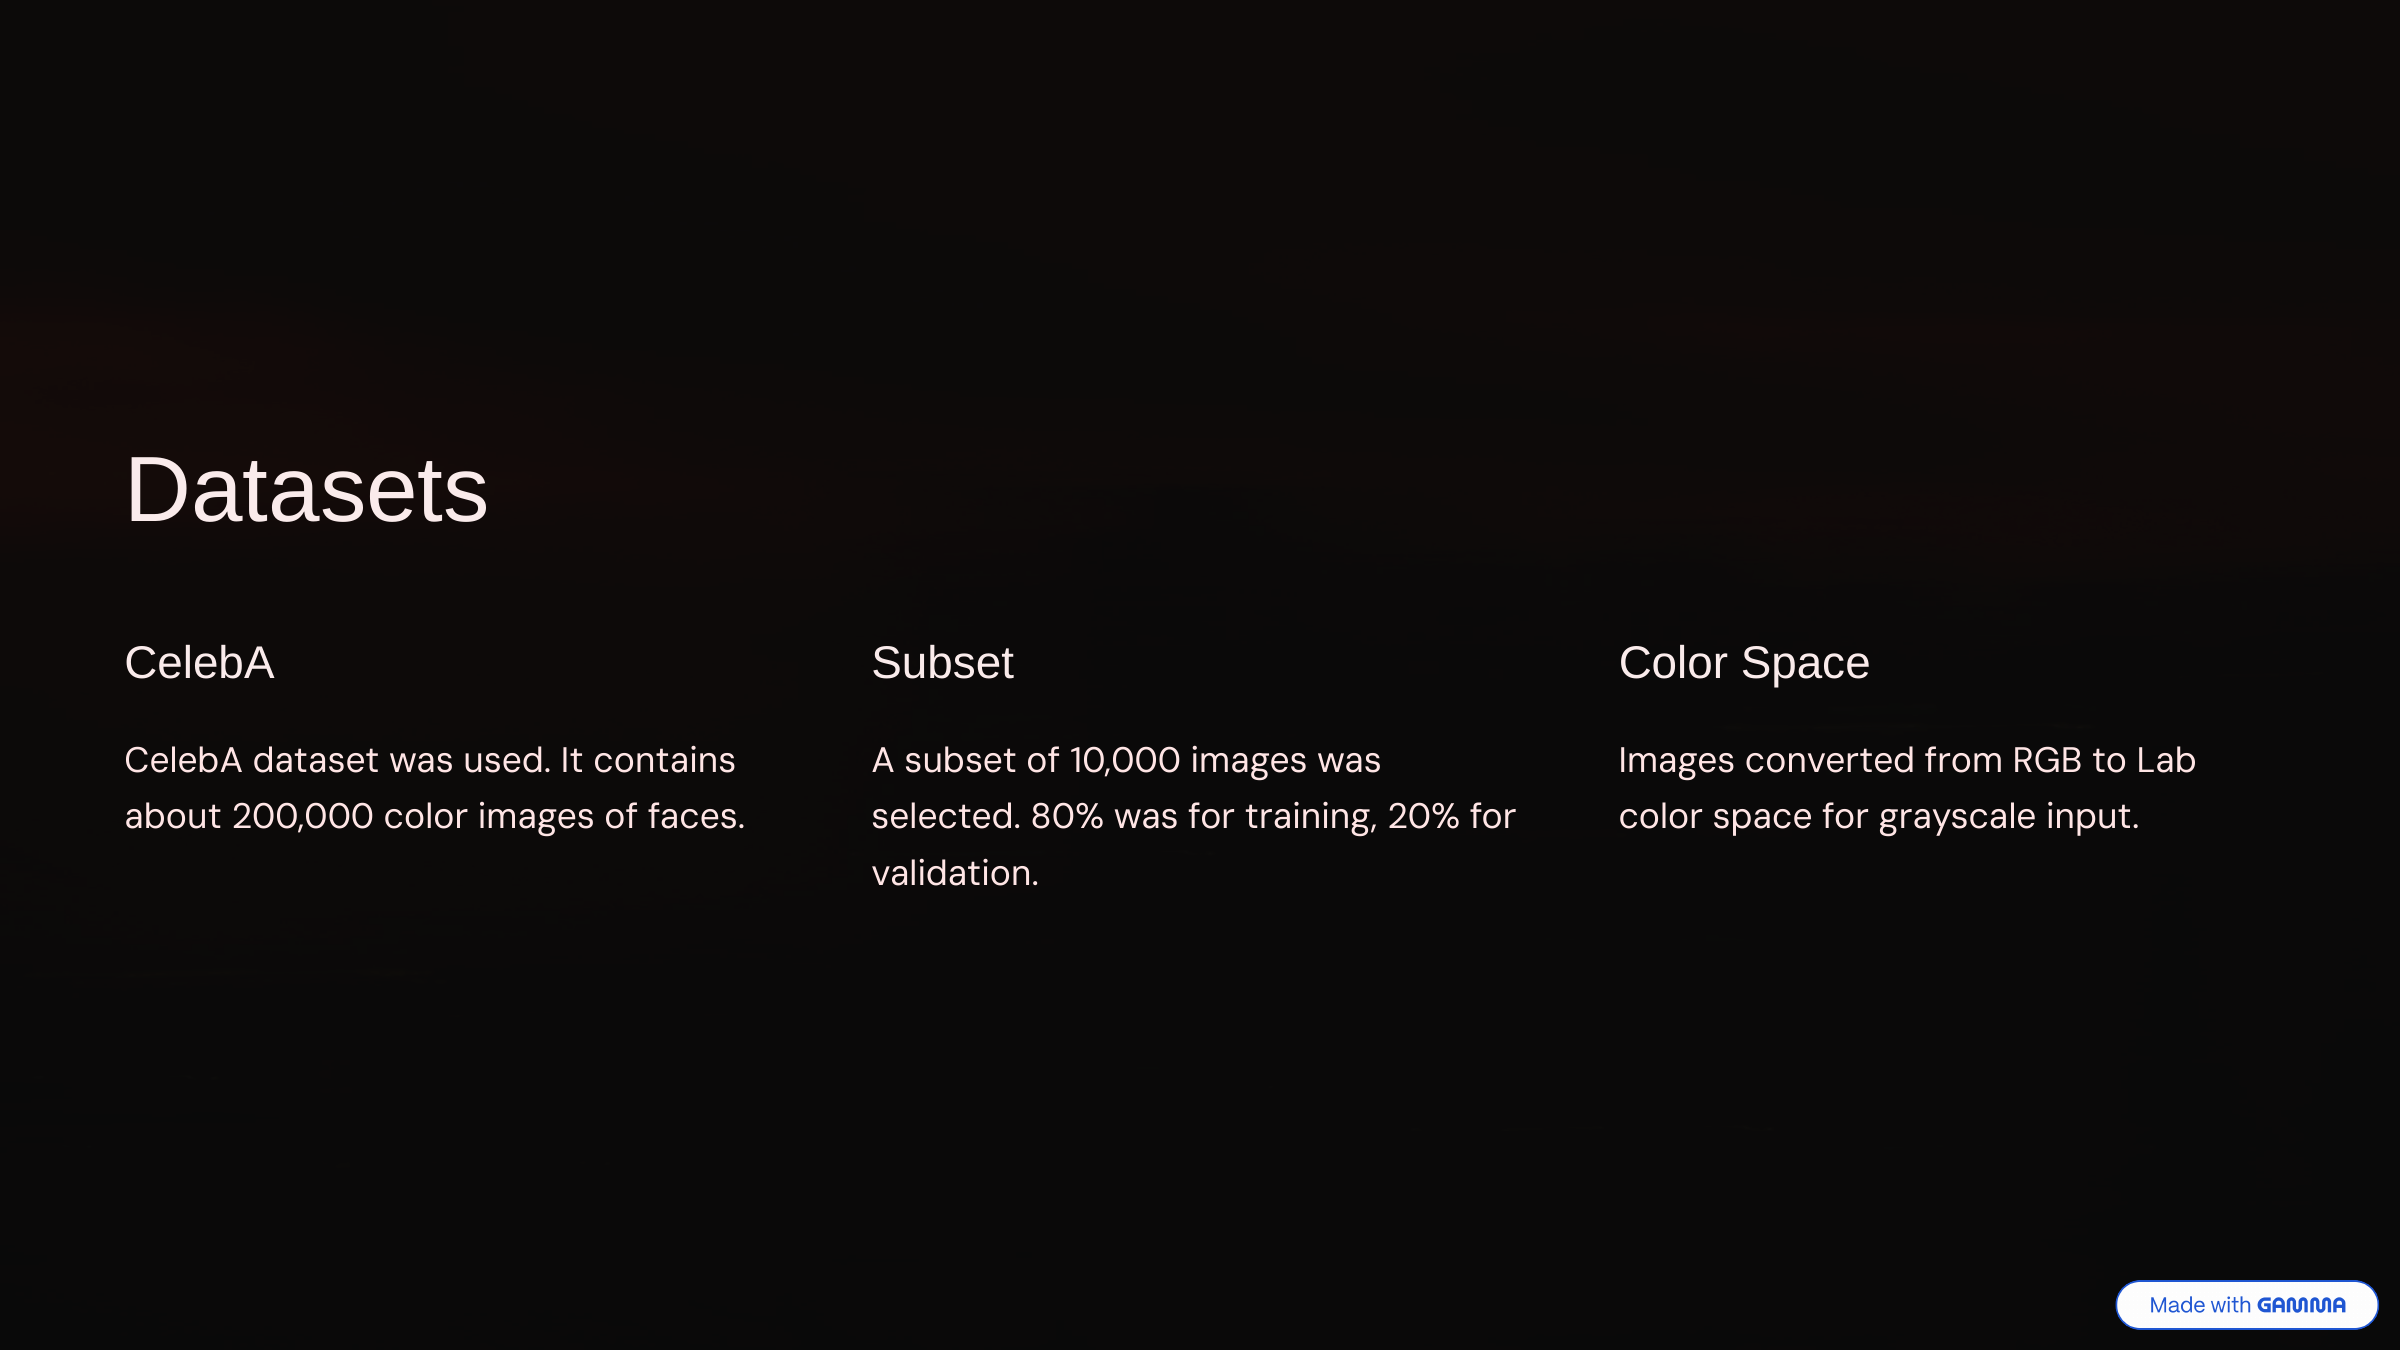

Datasets
CelebA
Subset
Color Space
CelebA dataset was used. It contains about 200,000 color images of faces.
A subset of 10,000 images was selected. 80% was for training, 20% for validation.
Images converted from RGB to Lab color space for grayscale input.